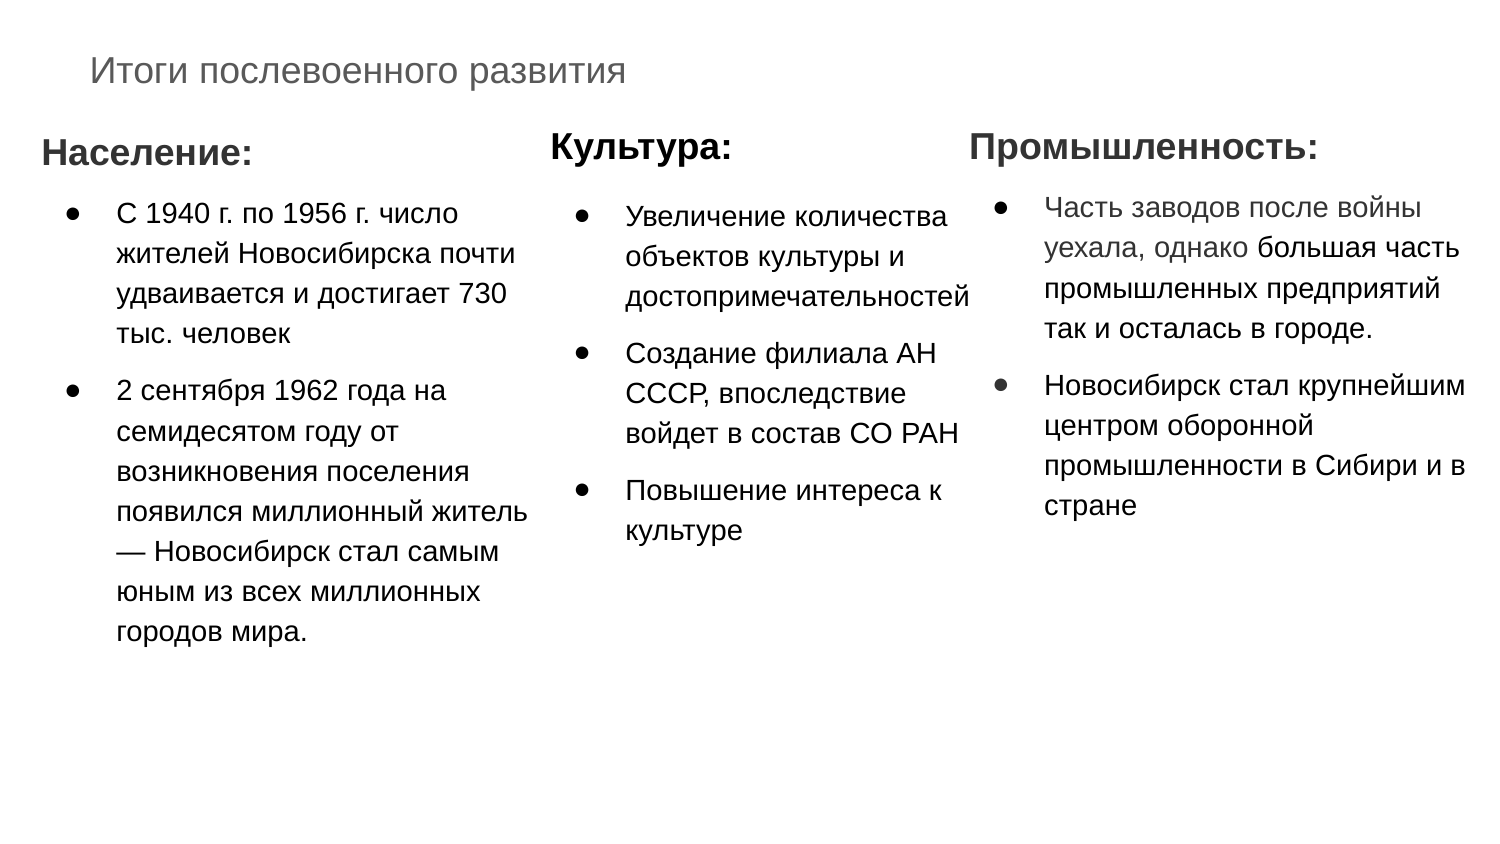

Итоги послевоенного развития
Культура:
Увеличение количества объектов культуры и достопримечательностей
Создание филиала АН СССР, впоследствие войдет в состав СО РАН
Повышение интереса к культуре
# Промышленность:
Часть заводов после войны уехала, однако большая часть промышленных предприятий так и осталась в городе.
Новосибирск стал крупнейшим центром оборонной промышленности в Сибири и в стране

Население:
С 1940 г. по 1956 г. число жителей Новосибирска почти удваивается и достигает 730 тыс. человек
2 сентября 1962 года на семидесятом году от возникновения поселения появился миллионный житель — Новосибирск стал самым юным из всех миллионных городов мира.